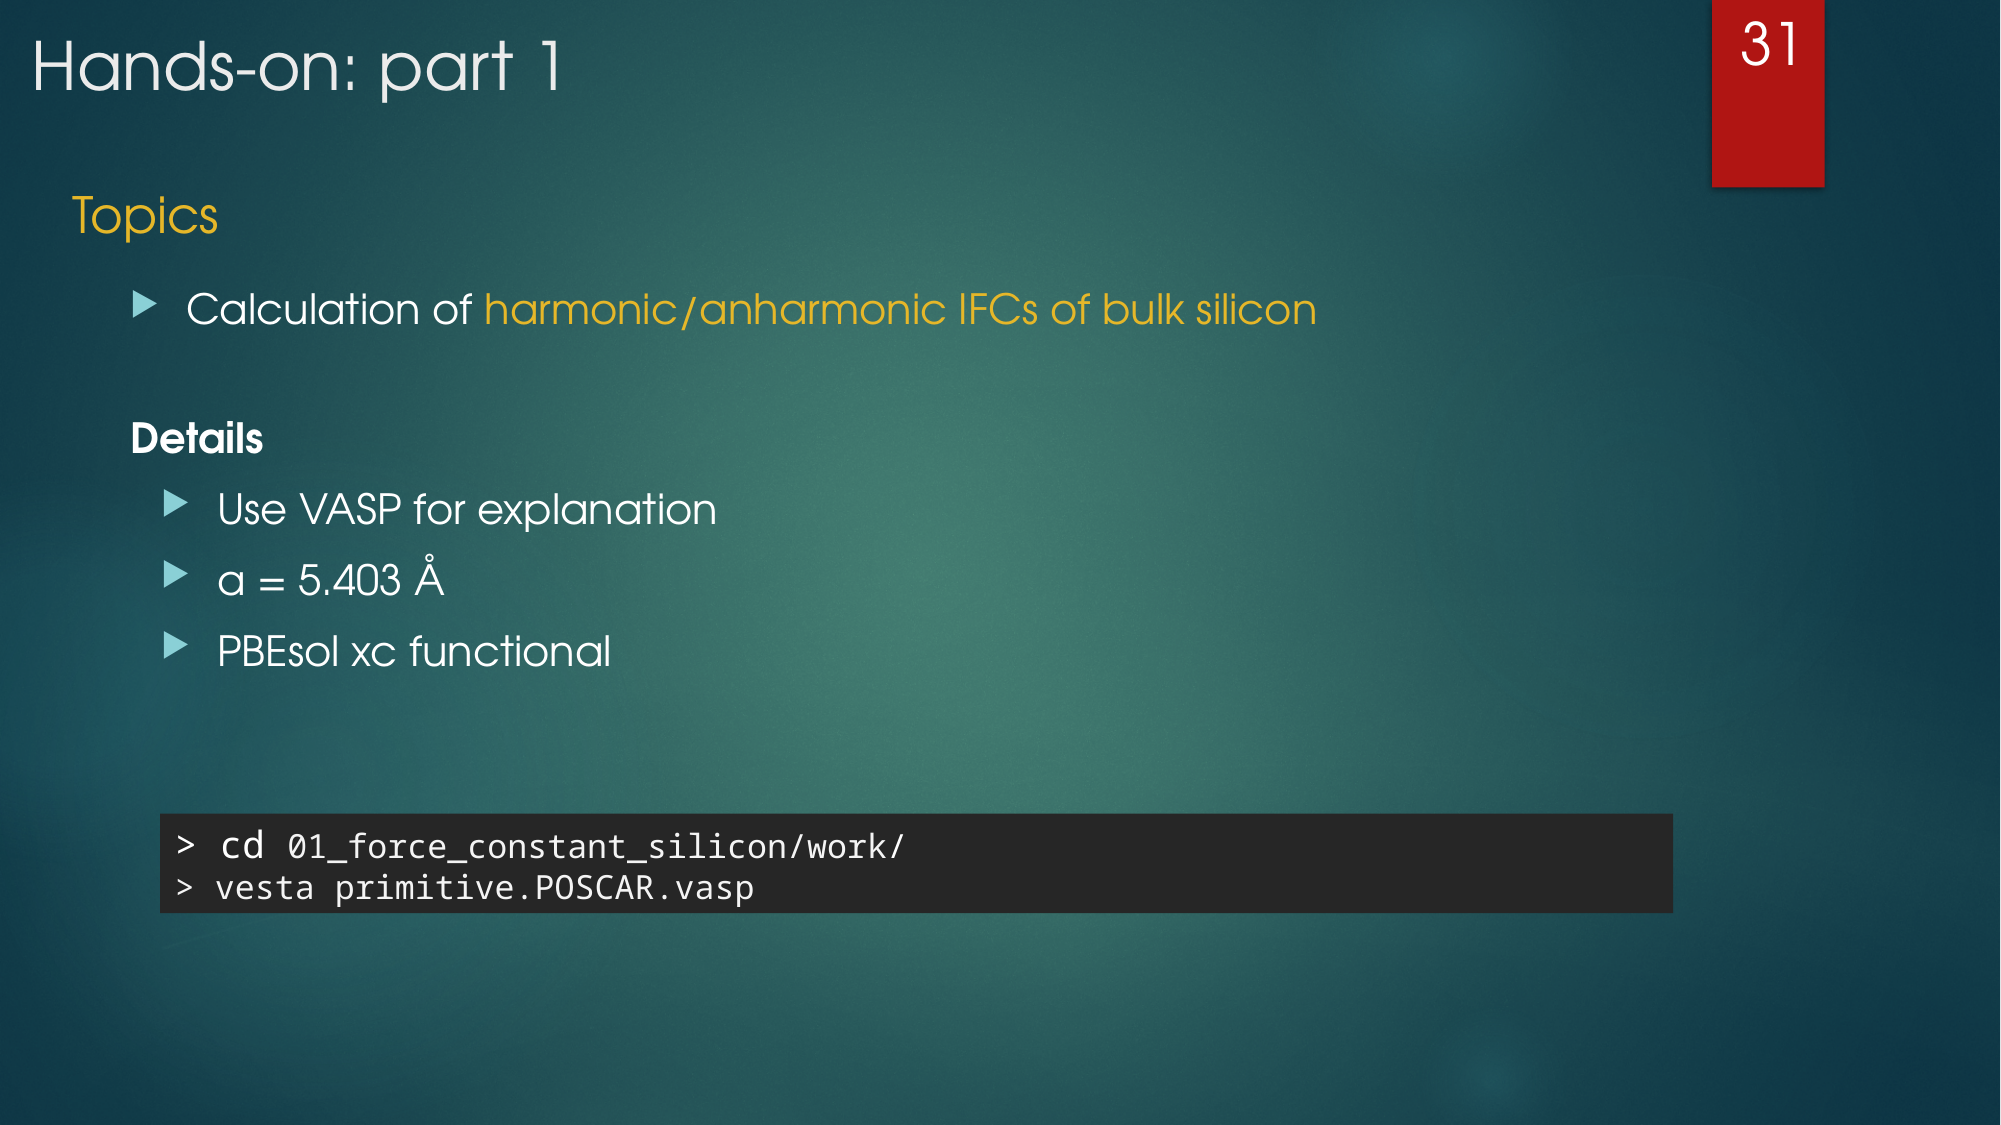

31
# Hands-on: part 1
Topics
Calculation of harmonic/anharmonic IFCs of bulk silicon
Details
Use VASP for explanation
a = 5.403 Å
PBEsol xc functional
> cd 01_force_constant_silicon/work/
> vesta primitive.POSCAR.vasp